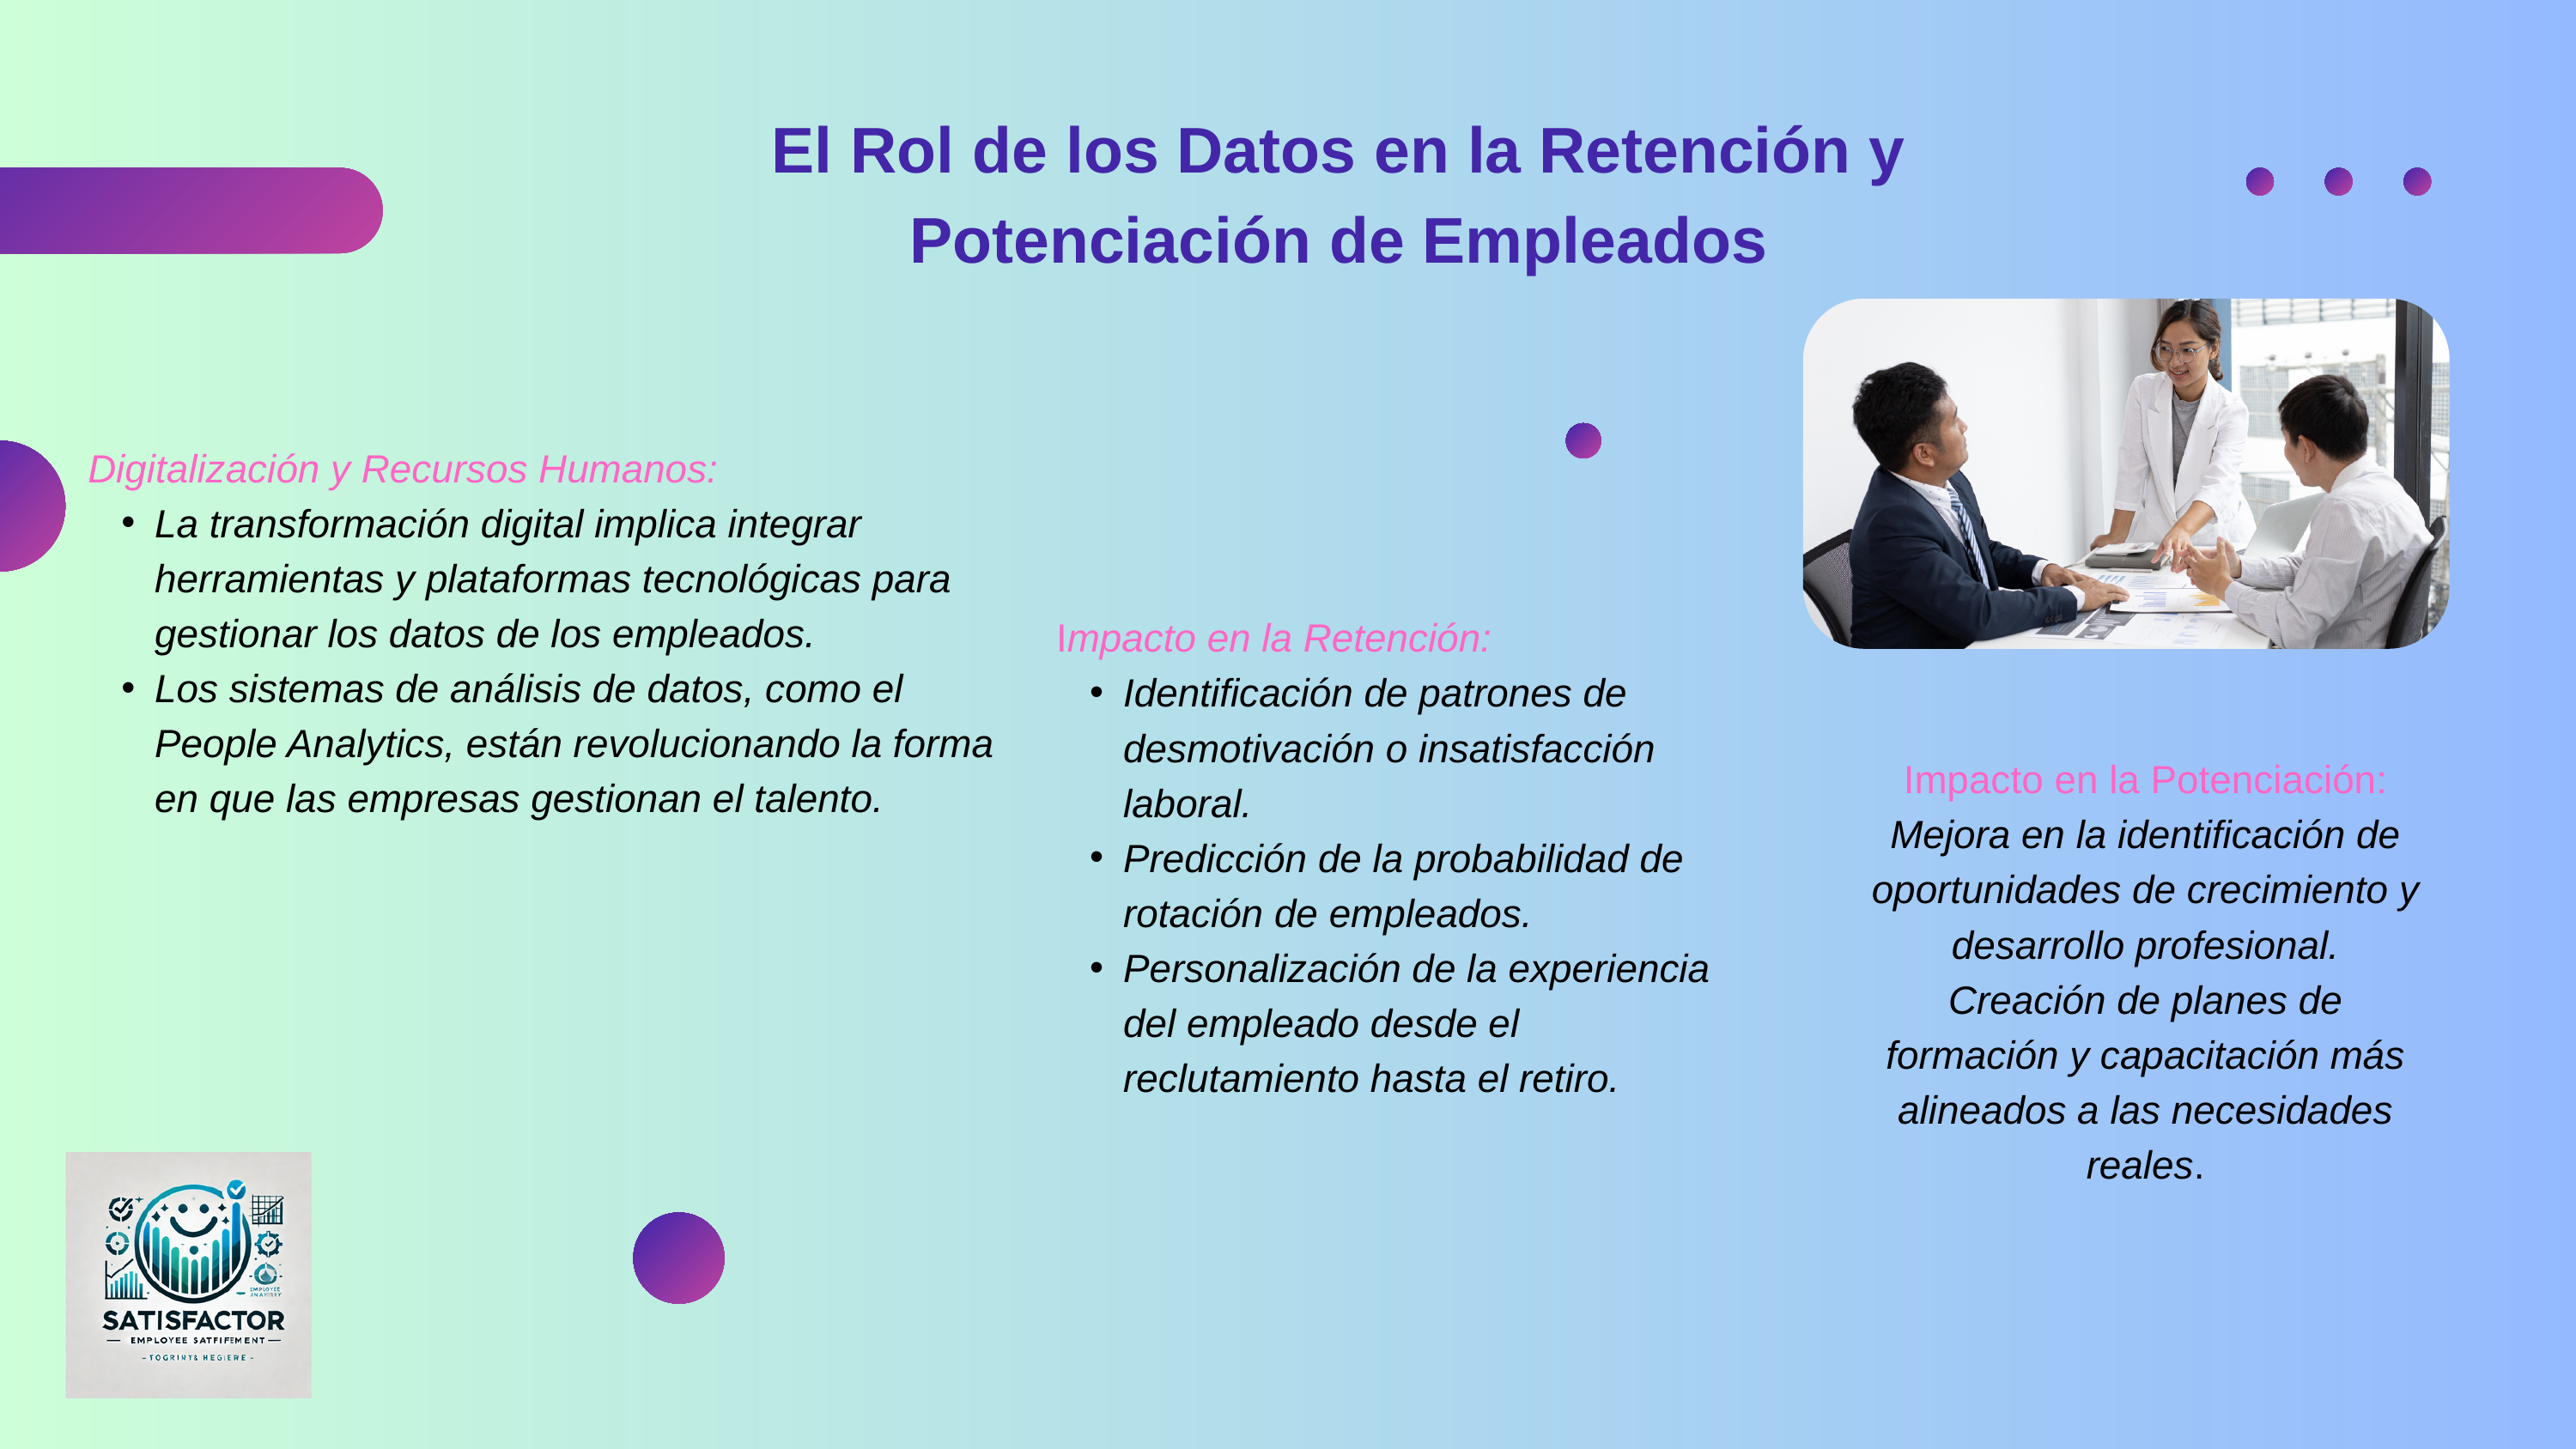

El Rol de los Datos en la Retención y Potenciación de Empleados

Digitalización y Recursos Humanos:
La transformación digital implica integrar herramientas y plataformas tecnológicas para gestionar los datos de los empleados.
Los sistemas de análisis de datos, como el People Analytics, están revolucionando la forma en que las empresas gestionan el talento.

Impacto en la Retención:
Identificación de patrones de desmotivación o insatisfacción laboral.
Predicción de la probabilidad de rotación de empleados.
Personalización de la experiencia del empleado desde el reclutamiento hasta el retiro.

Impacto en la Potenciación:
Mejora en la identificación de oportunidades de crecimiento y desarrollo profesional.
Creación de planes de formación y capacitación más alineados a las necesidades reales.